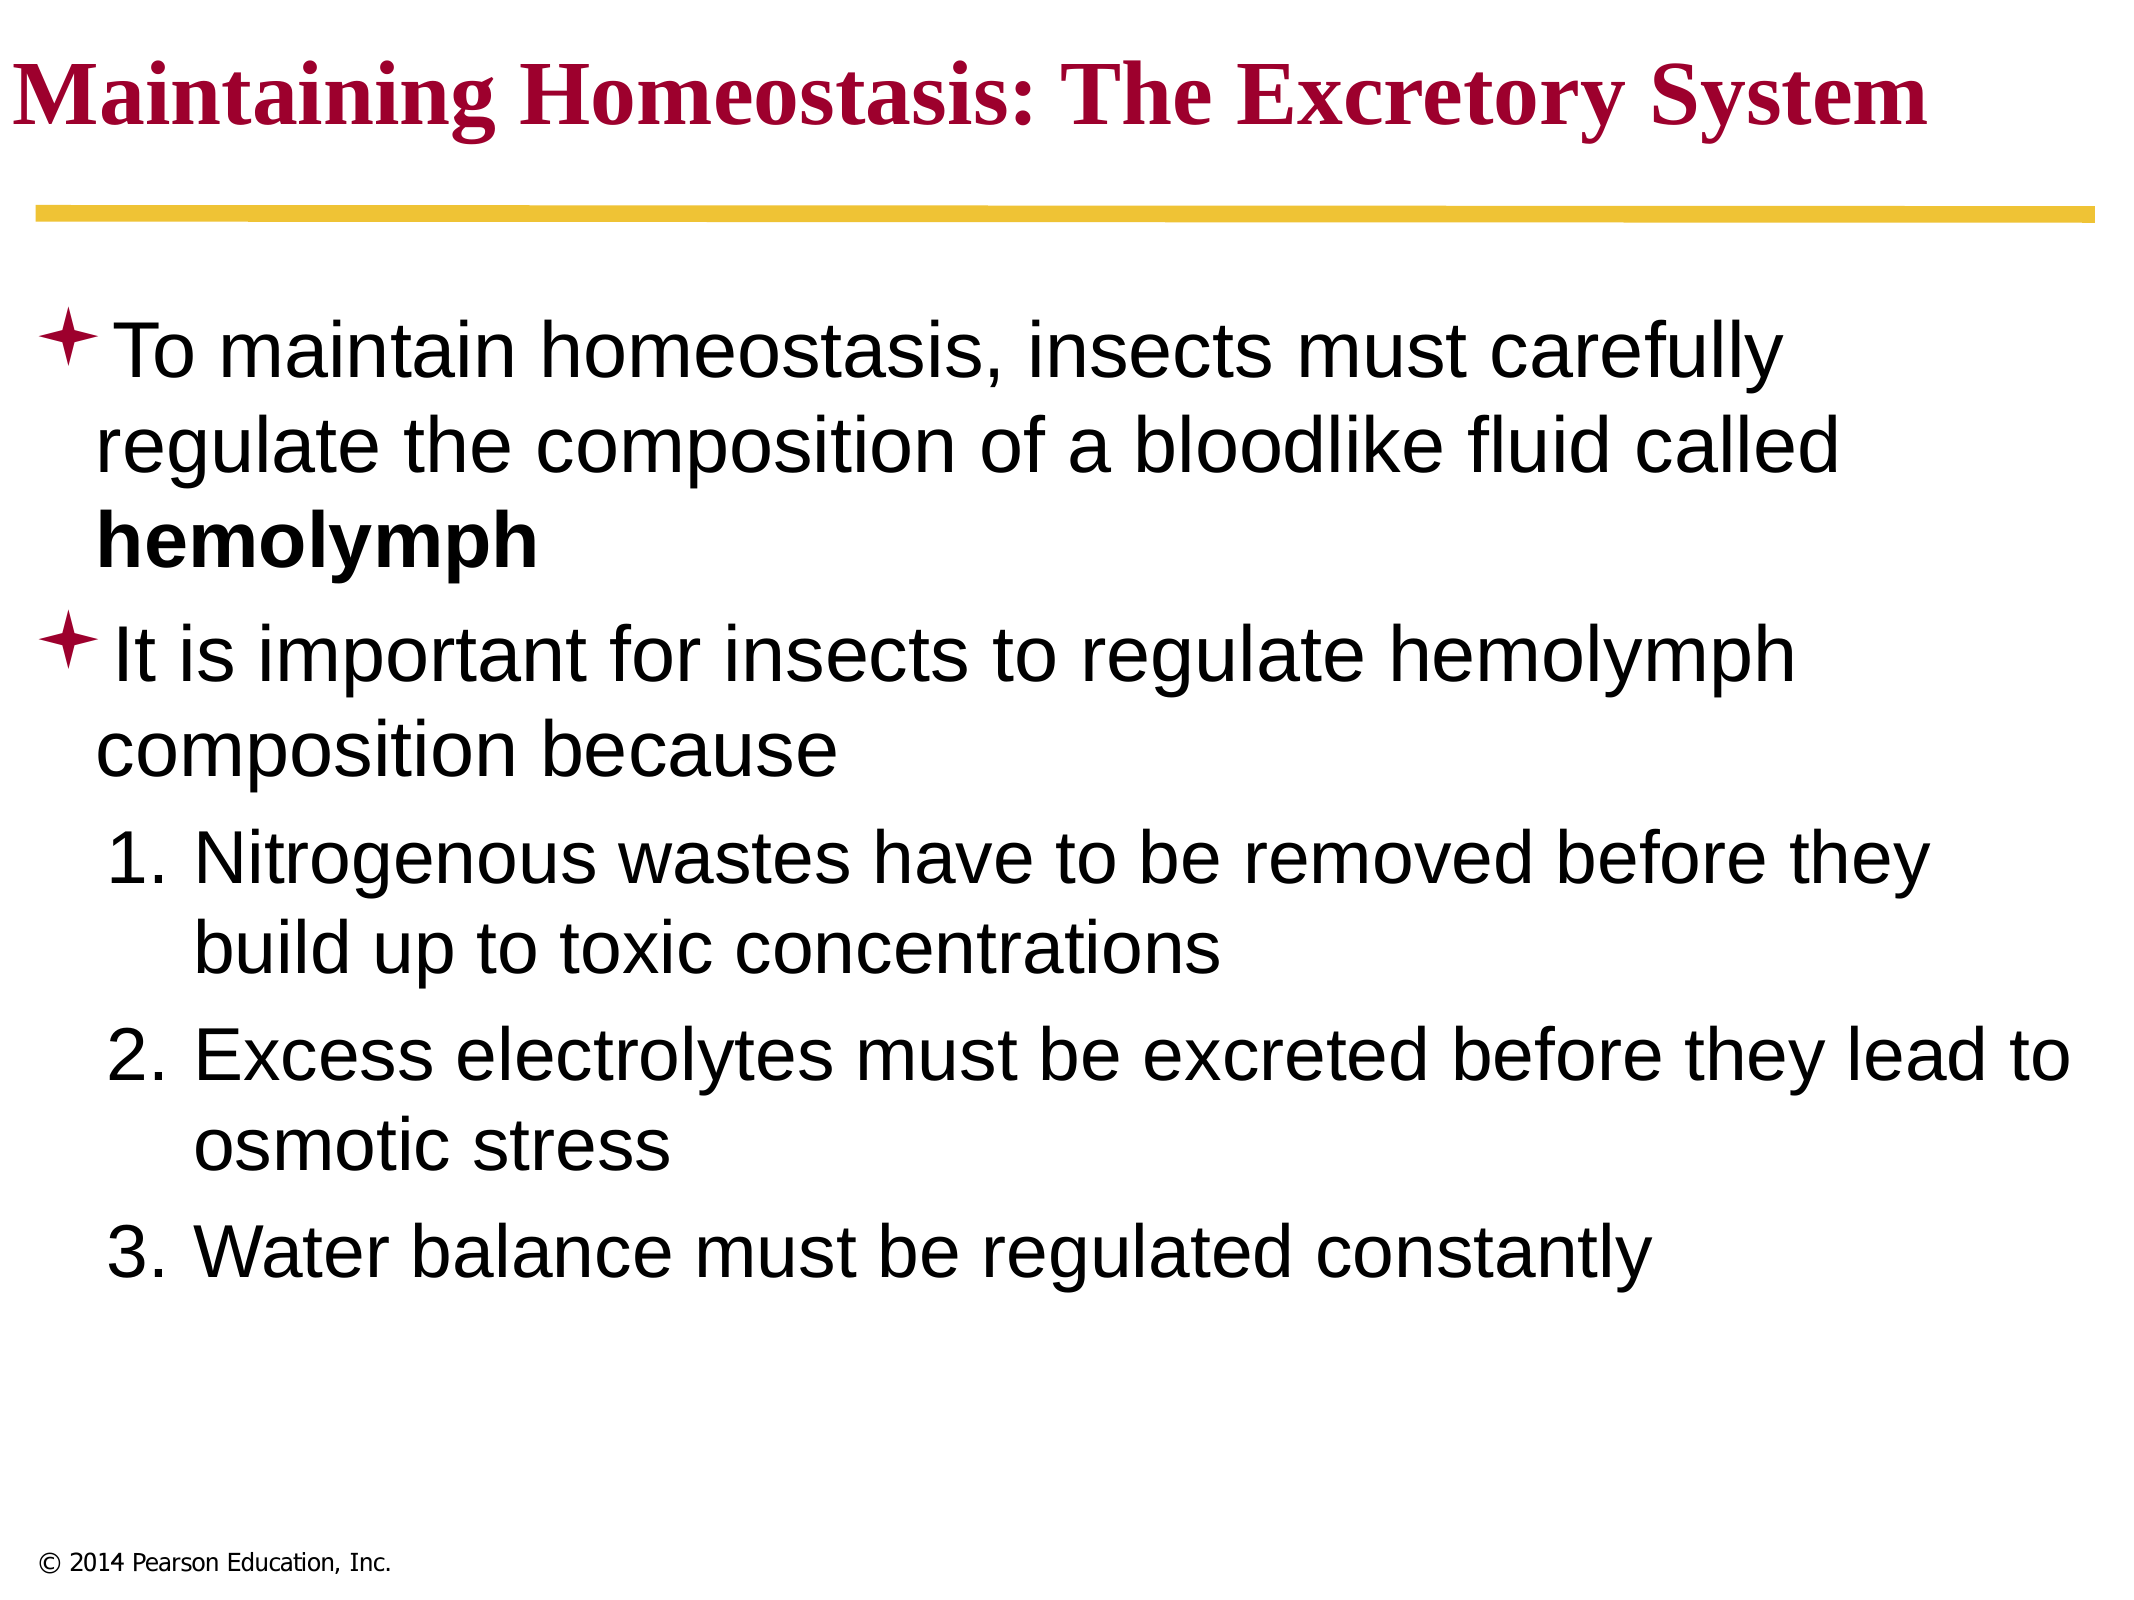

Maintaining Homeostasis: The Excretory System

To maintain homeostasis, insects must carefully regulate the composition of a bloodlike fluid called hemolymph
It is important for insects to regulate hemolymph composition because
Nitrogenous wastes have to be removed before they build up to toxic concentrations
Excess electrolytes must be excreted before they lead to osmotic stress
Water balance must be regulated constantly